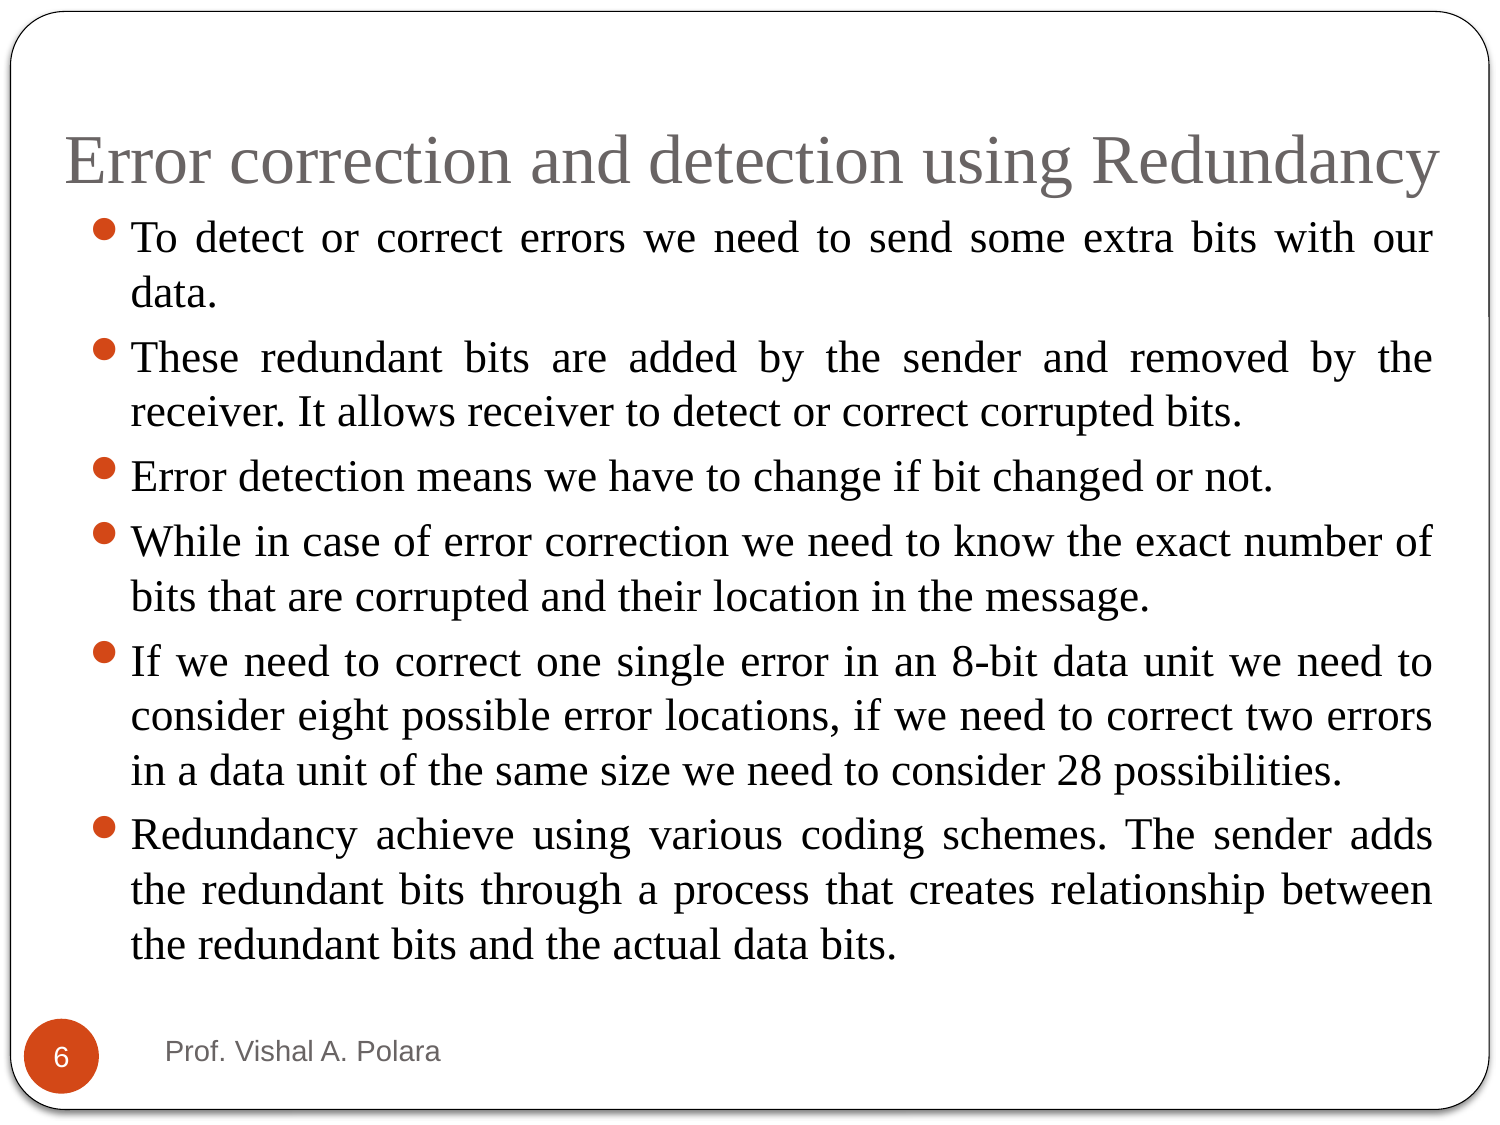

# Error correction and detection using Redundancy
To detect or correct errors we need to send some extra bits with our data.
These redundant bits are added by the sender and removed by the receiver. It allows receiver to detect or correct corrupted bits.
Error detection means we have to change if bit changed or not.
While in case of error correction we need to know the exact number of bits that are corrupted and their location in the message.
If we need to correct one single error in an 8-bit data unit we need to consider eight possible error locations, if we need to correct two errors in a data unit of the same size we need to consider 28 possibilities.
Redundancy achieve using various coding schemes. The sender adds the redundant bits through a process that creates relationship between the redundant bits and the actual data bits.

Prof. Vishal A. Polara
6